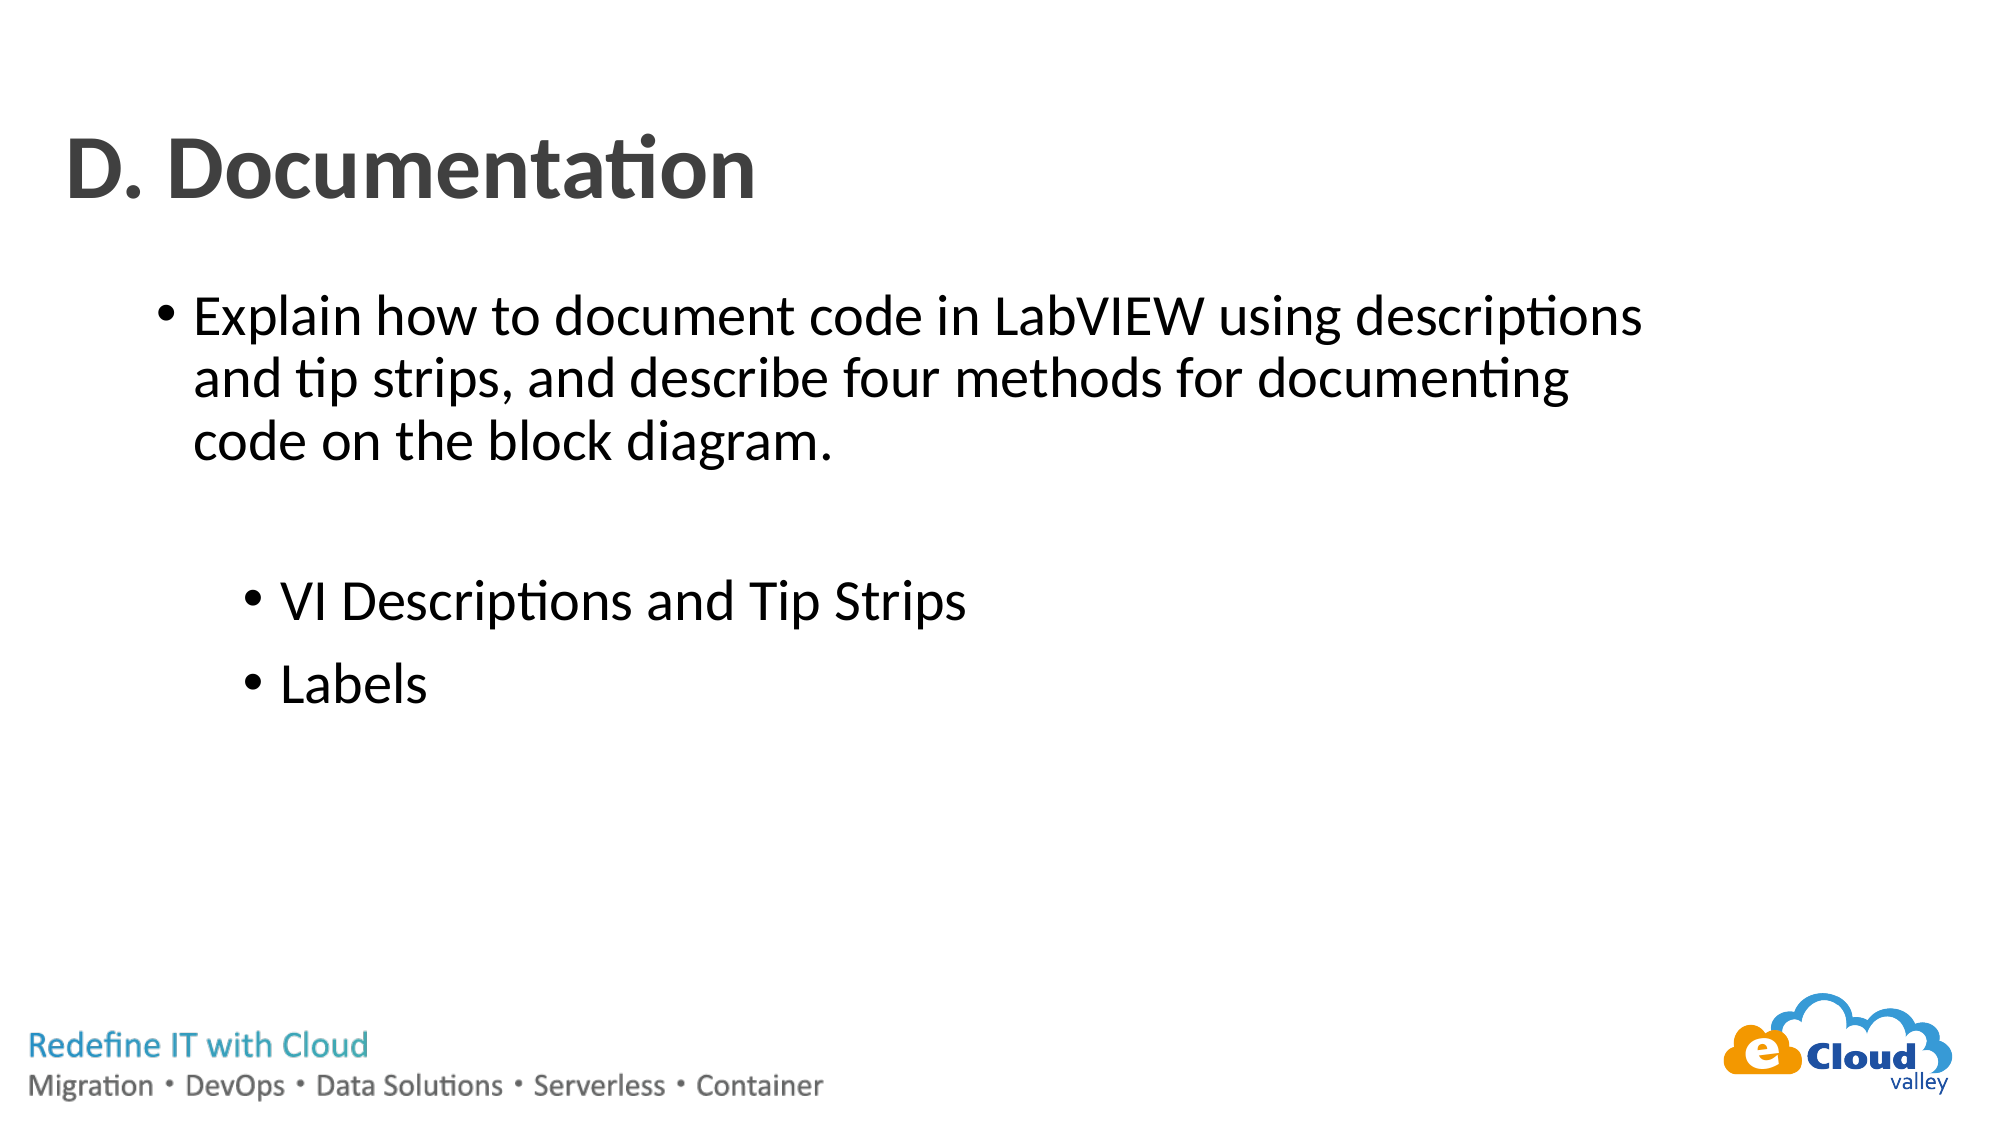

# D. Documentation
Explain how to document code in LabVIEW using descriptions and tip strips, and describe four methods for documenting code on the block diagram.
VI Descriptions and Tip Strips
Labels